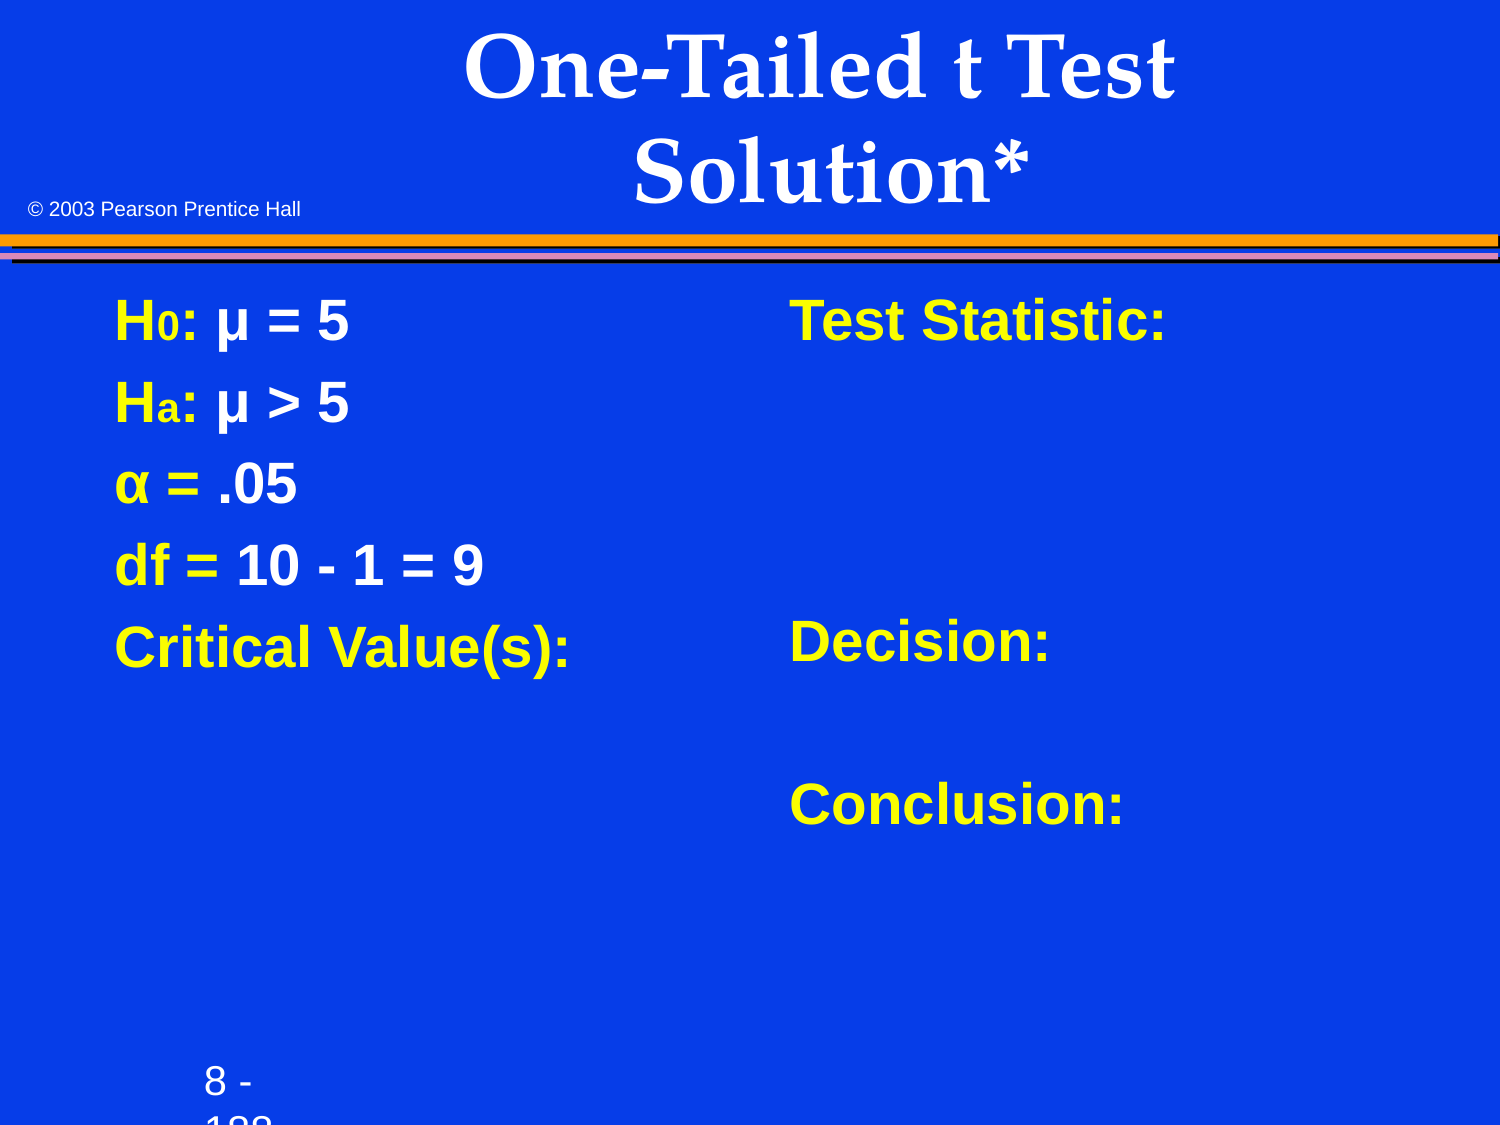

# One-Tailed t Test Solution*
H0: μ = 5
Ha: μ > 5
α = .05
df = 10 - 1 = 9
Critical Value(s):
Test Statistic:
Decision:

Conclusion: